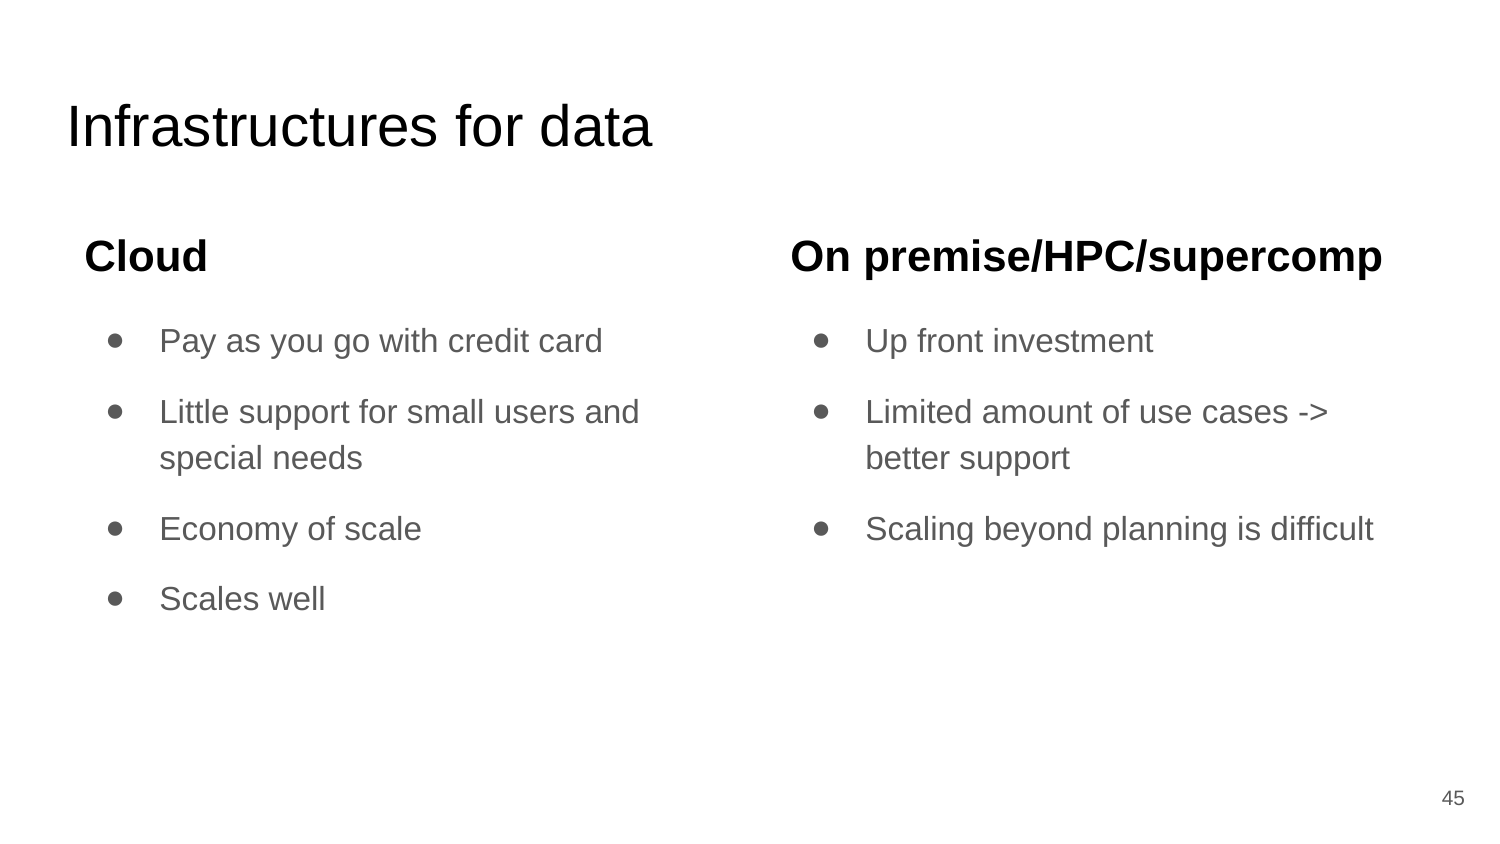

# Infrastructures for data
Cloud
Pay as you go with credit card
Little support for small users and special needs
Economy of scale
Scales well
On premise/HPC/supercomp
Up front investment
Limited amount of use cases -> better support
Scaling beyond planning is difficult
45